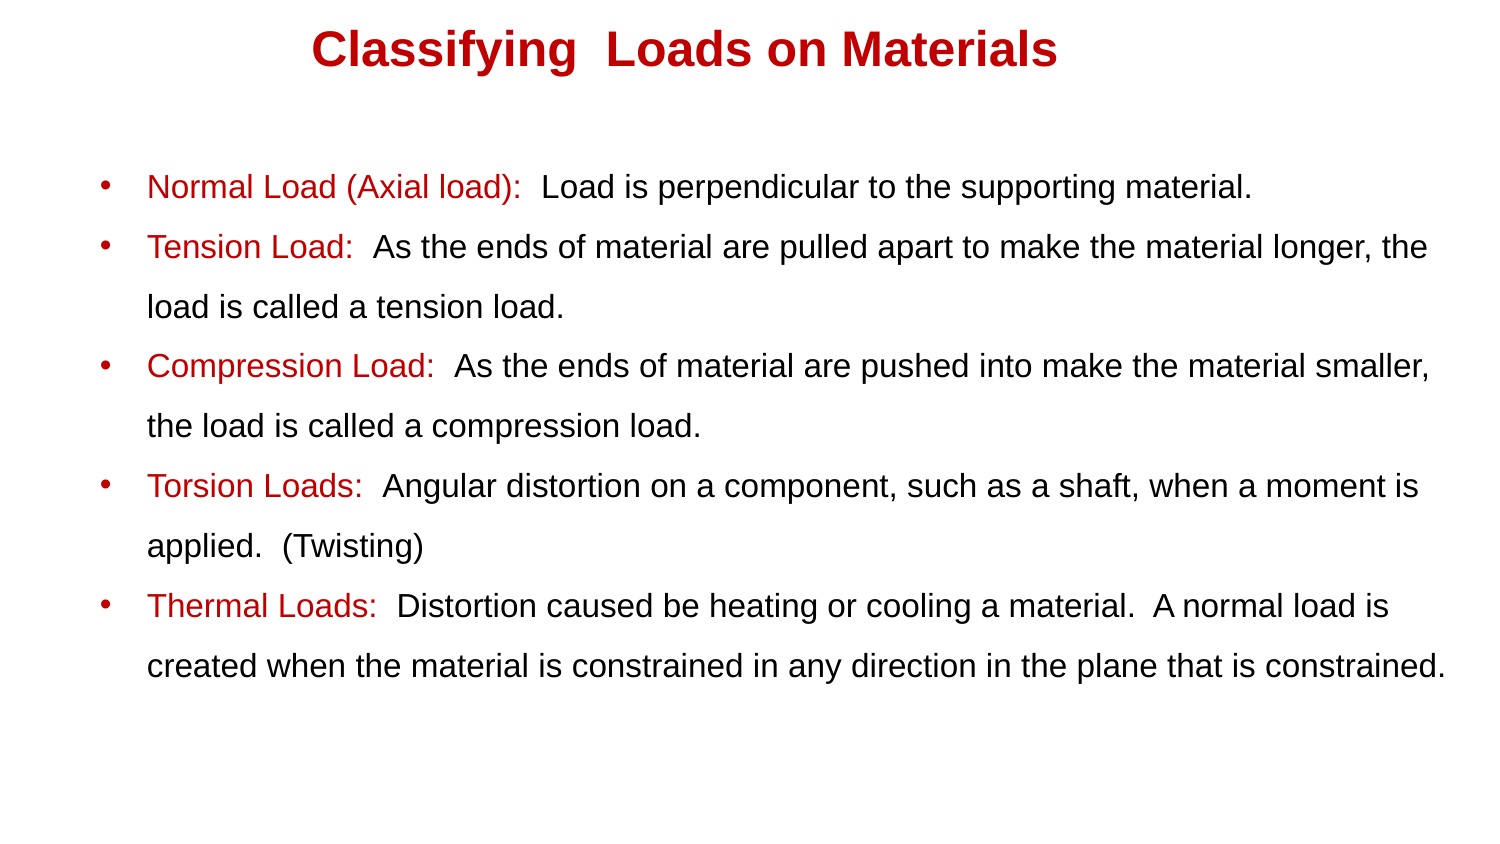

Classifying  Loads on Materials
Normal Load (Axial load):  Load is perpendicular to the supporting material.
Tension Load:  As the ends of material are pulled apart to make the material longer, the load is called a tension load.
Compression Load:  As the ends of material are pushed into make the material smaller, the load is called a compression load.
Torsion Loads:  Angular distortion on a component, such as a shaft, when a moment is applied.  (Twisting)
Thermal Loads:  Distortion caused be heating or cooling a material.  A normal load is created when the material is constrained in any direction in the plane that is constrained.